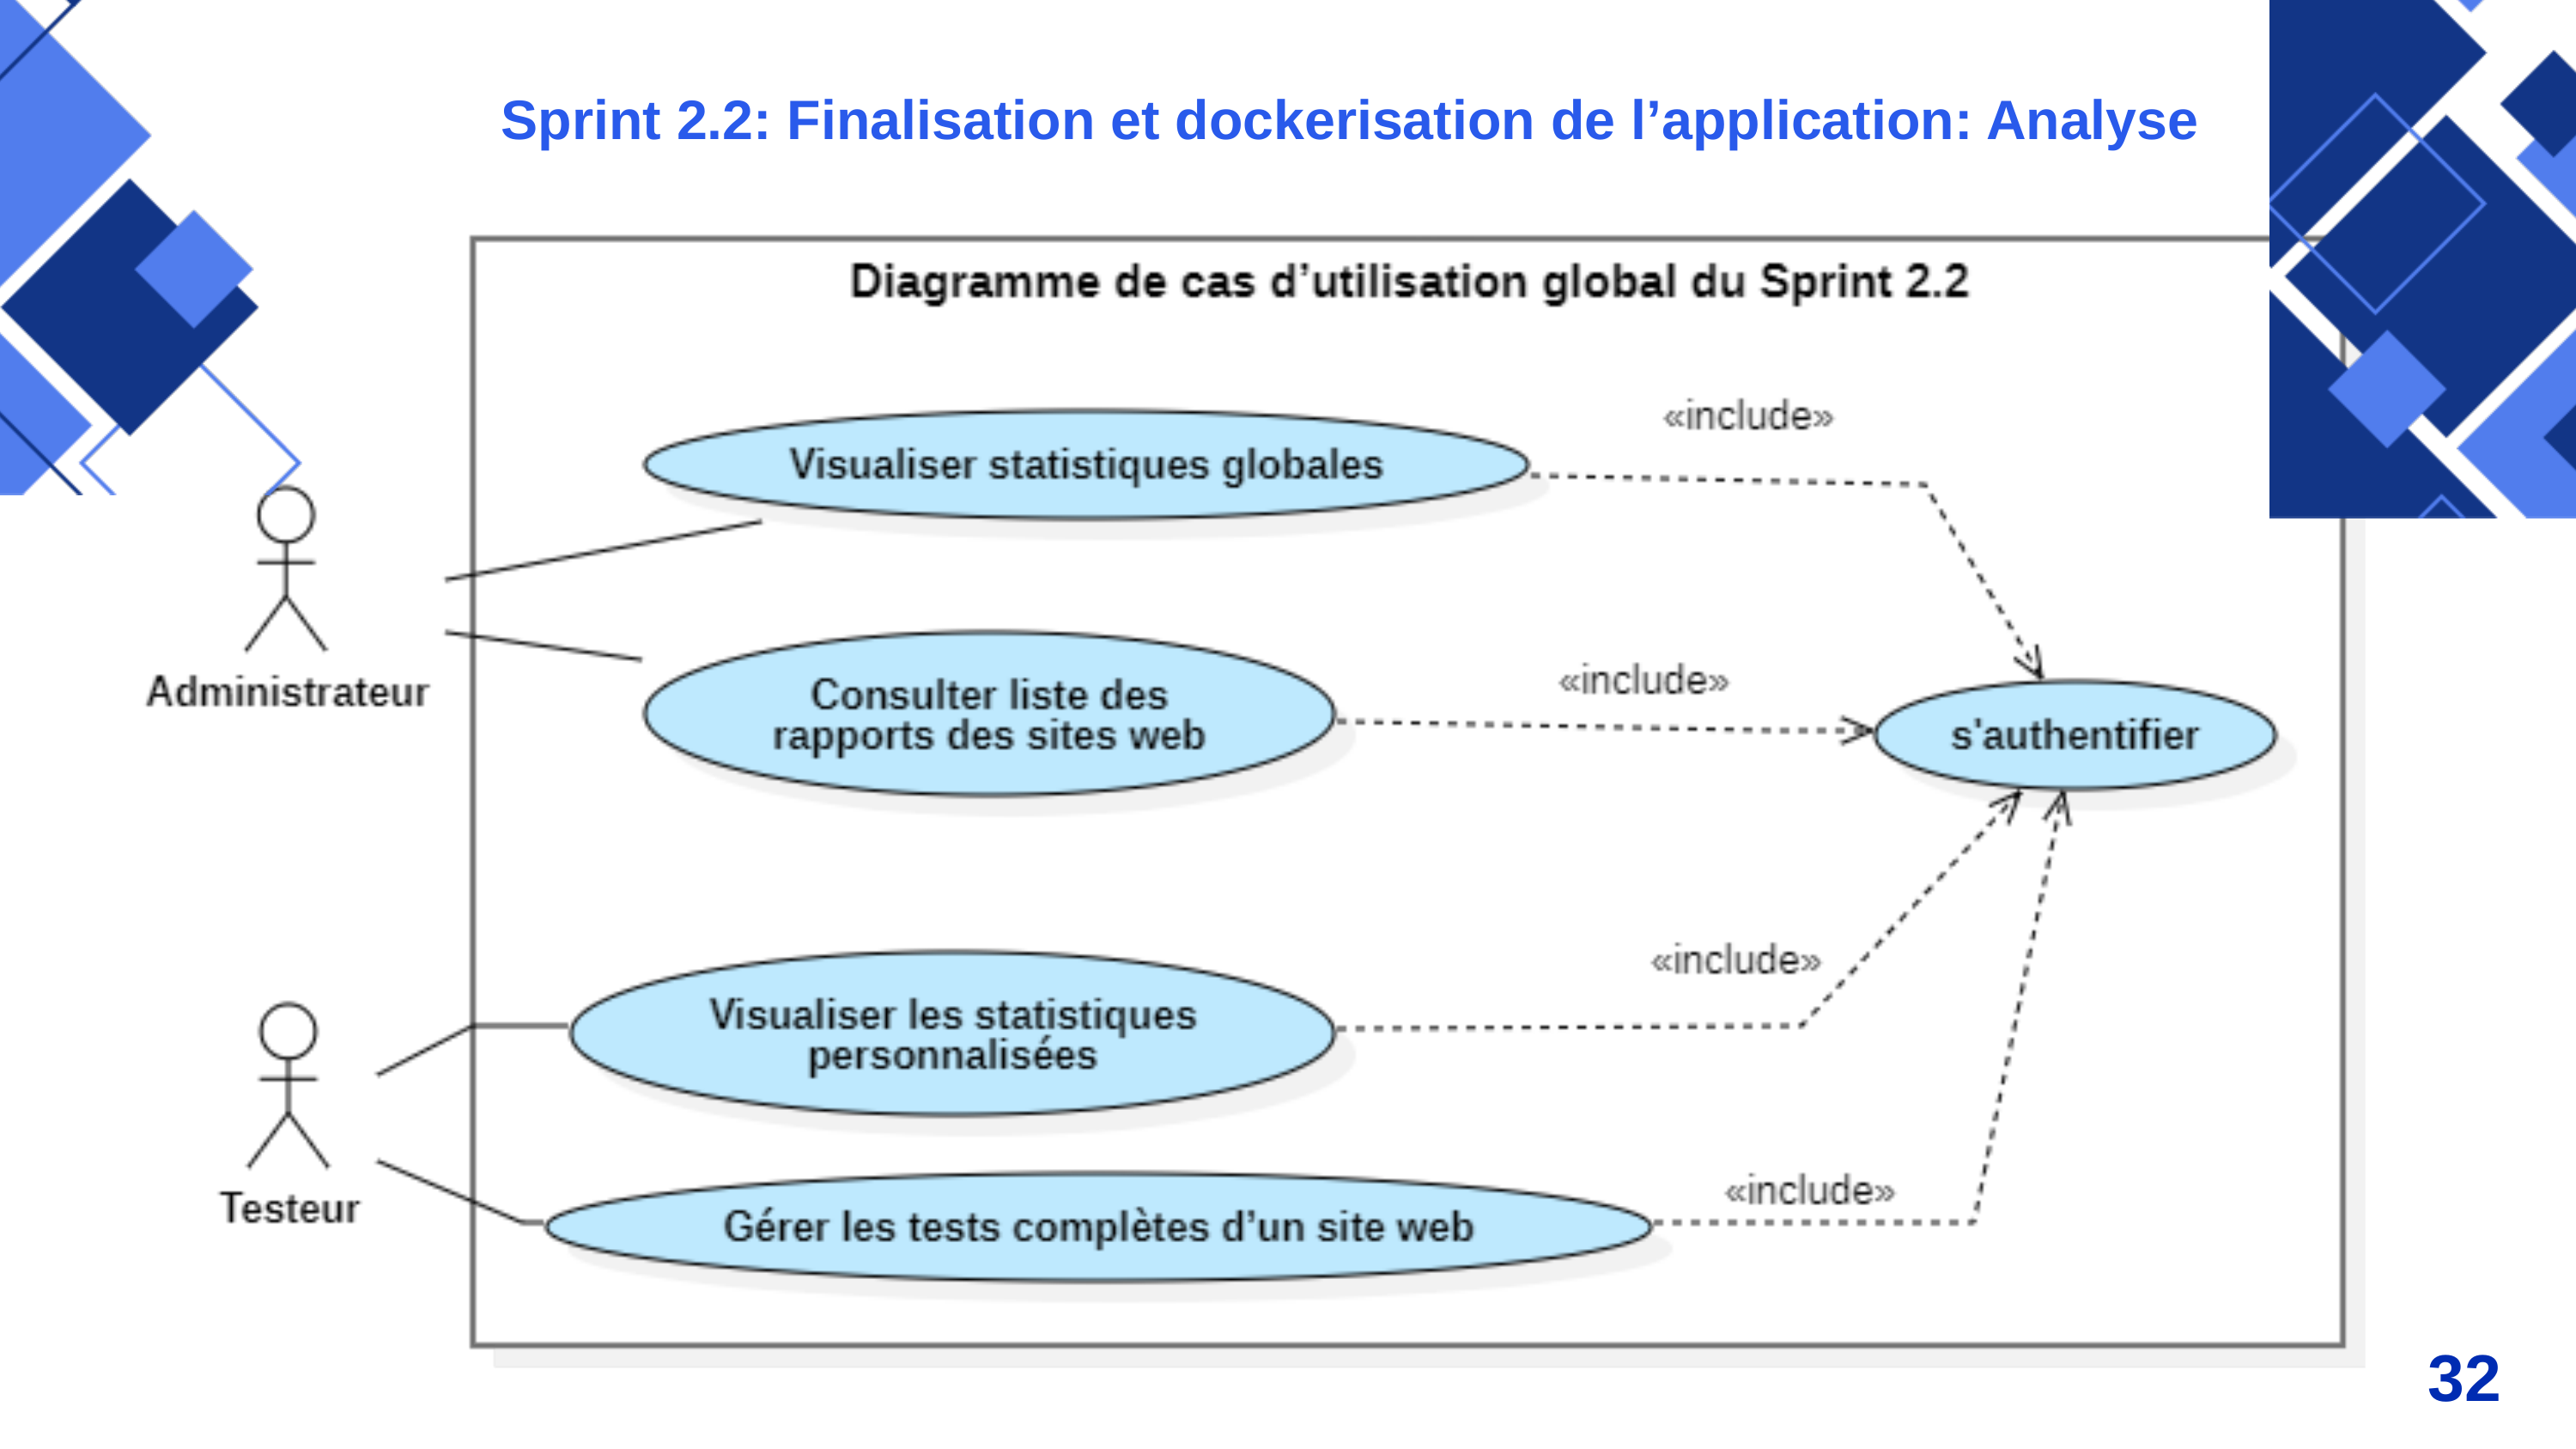

Sprint 2.2: Finalisation et dockerisation de l’application: Analyse

32